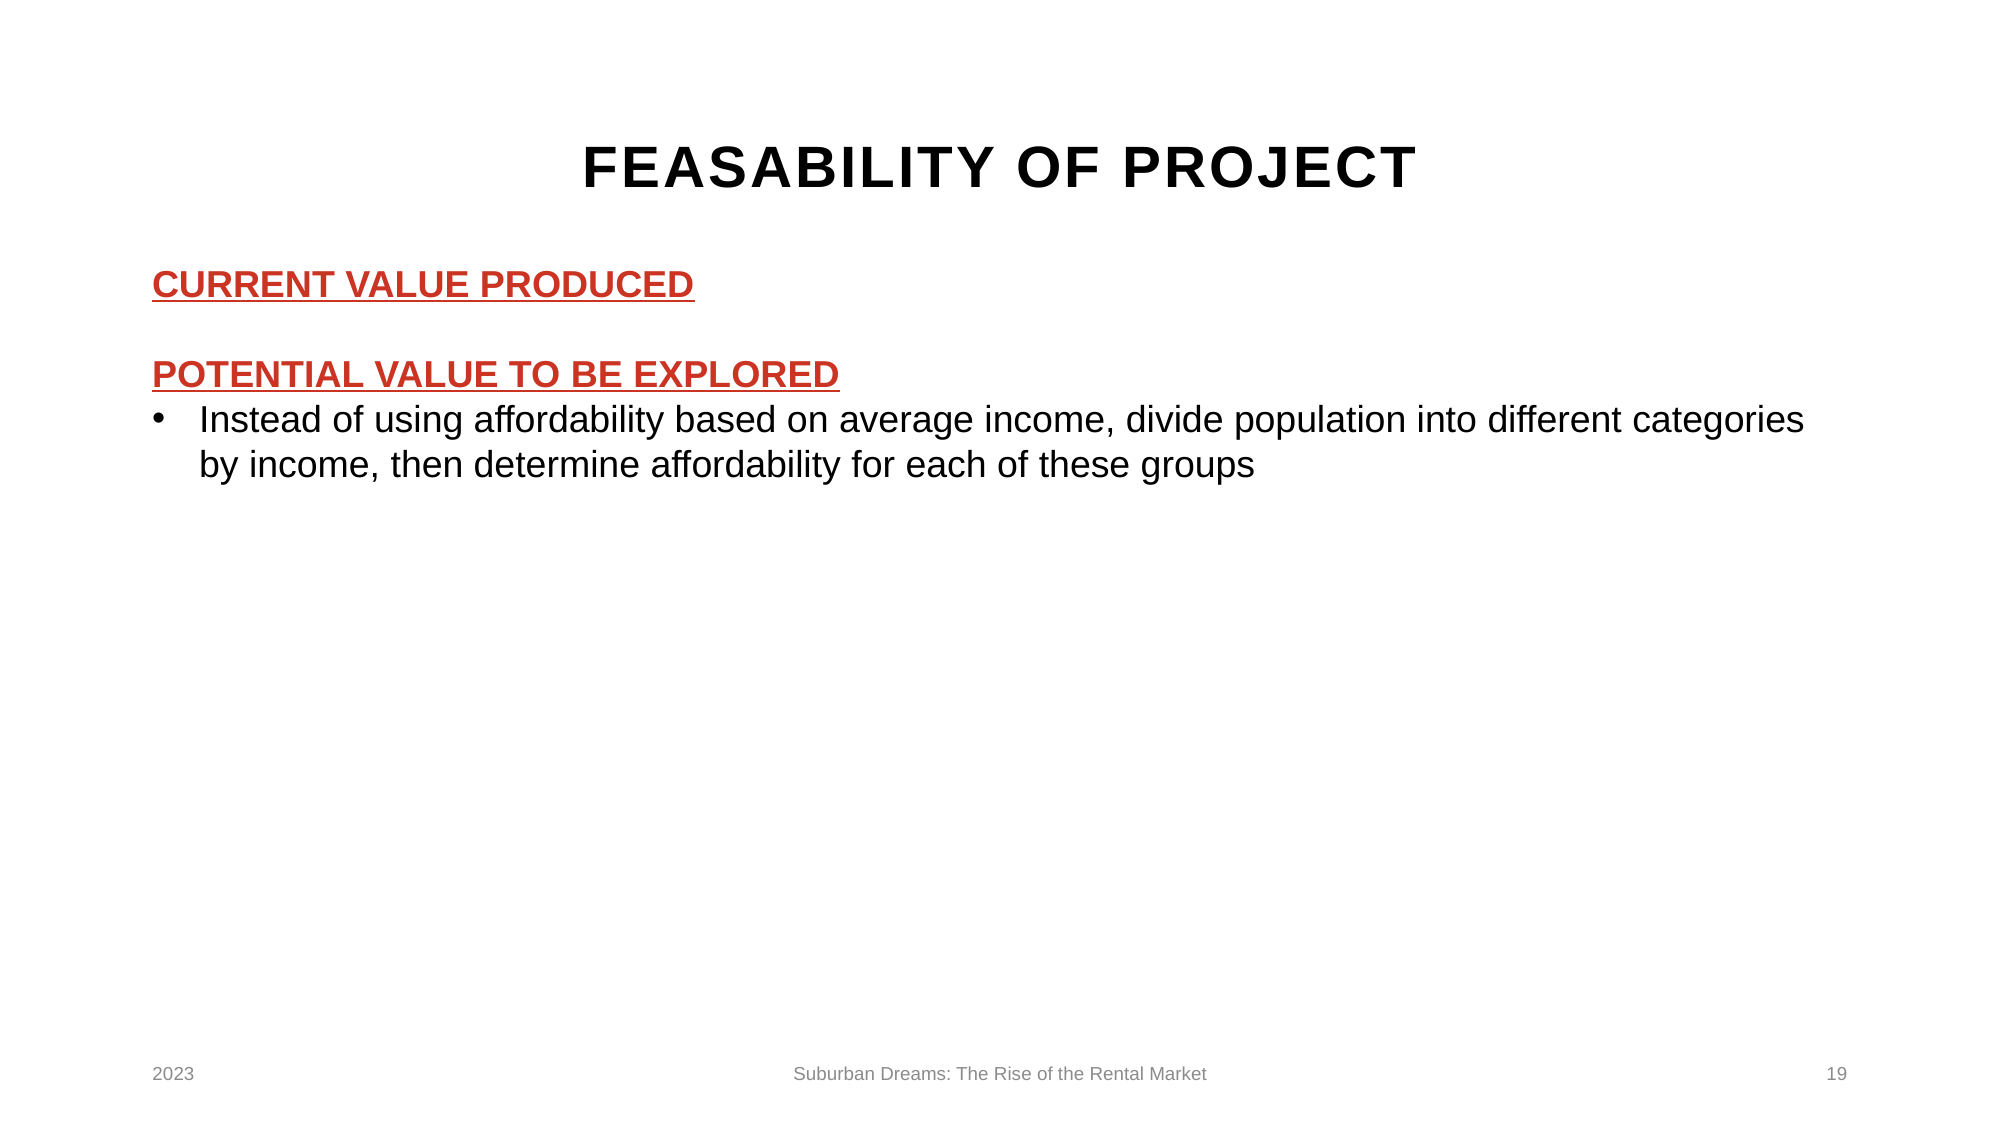

# FEASABILITY OF PROJECT
CURRENT VALUE PRODUCED

POTENTIAL VALUE TO BE EXPLORED
Instead of using affordability based on average income, divide population into different categories by income, then determine affordability for each of these groups
2023
Suburban Dreams: The Rise of the Rental Market
19